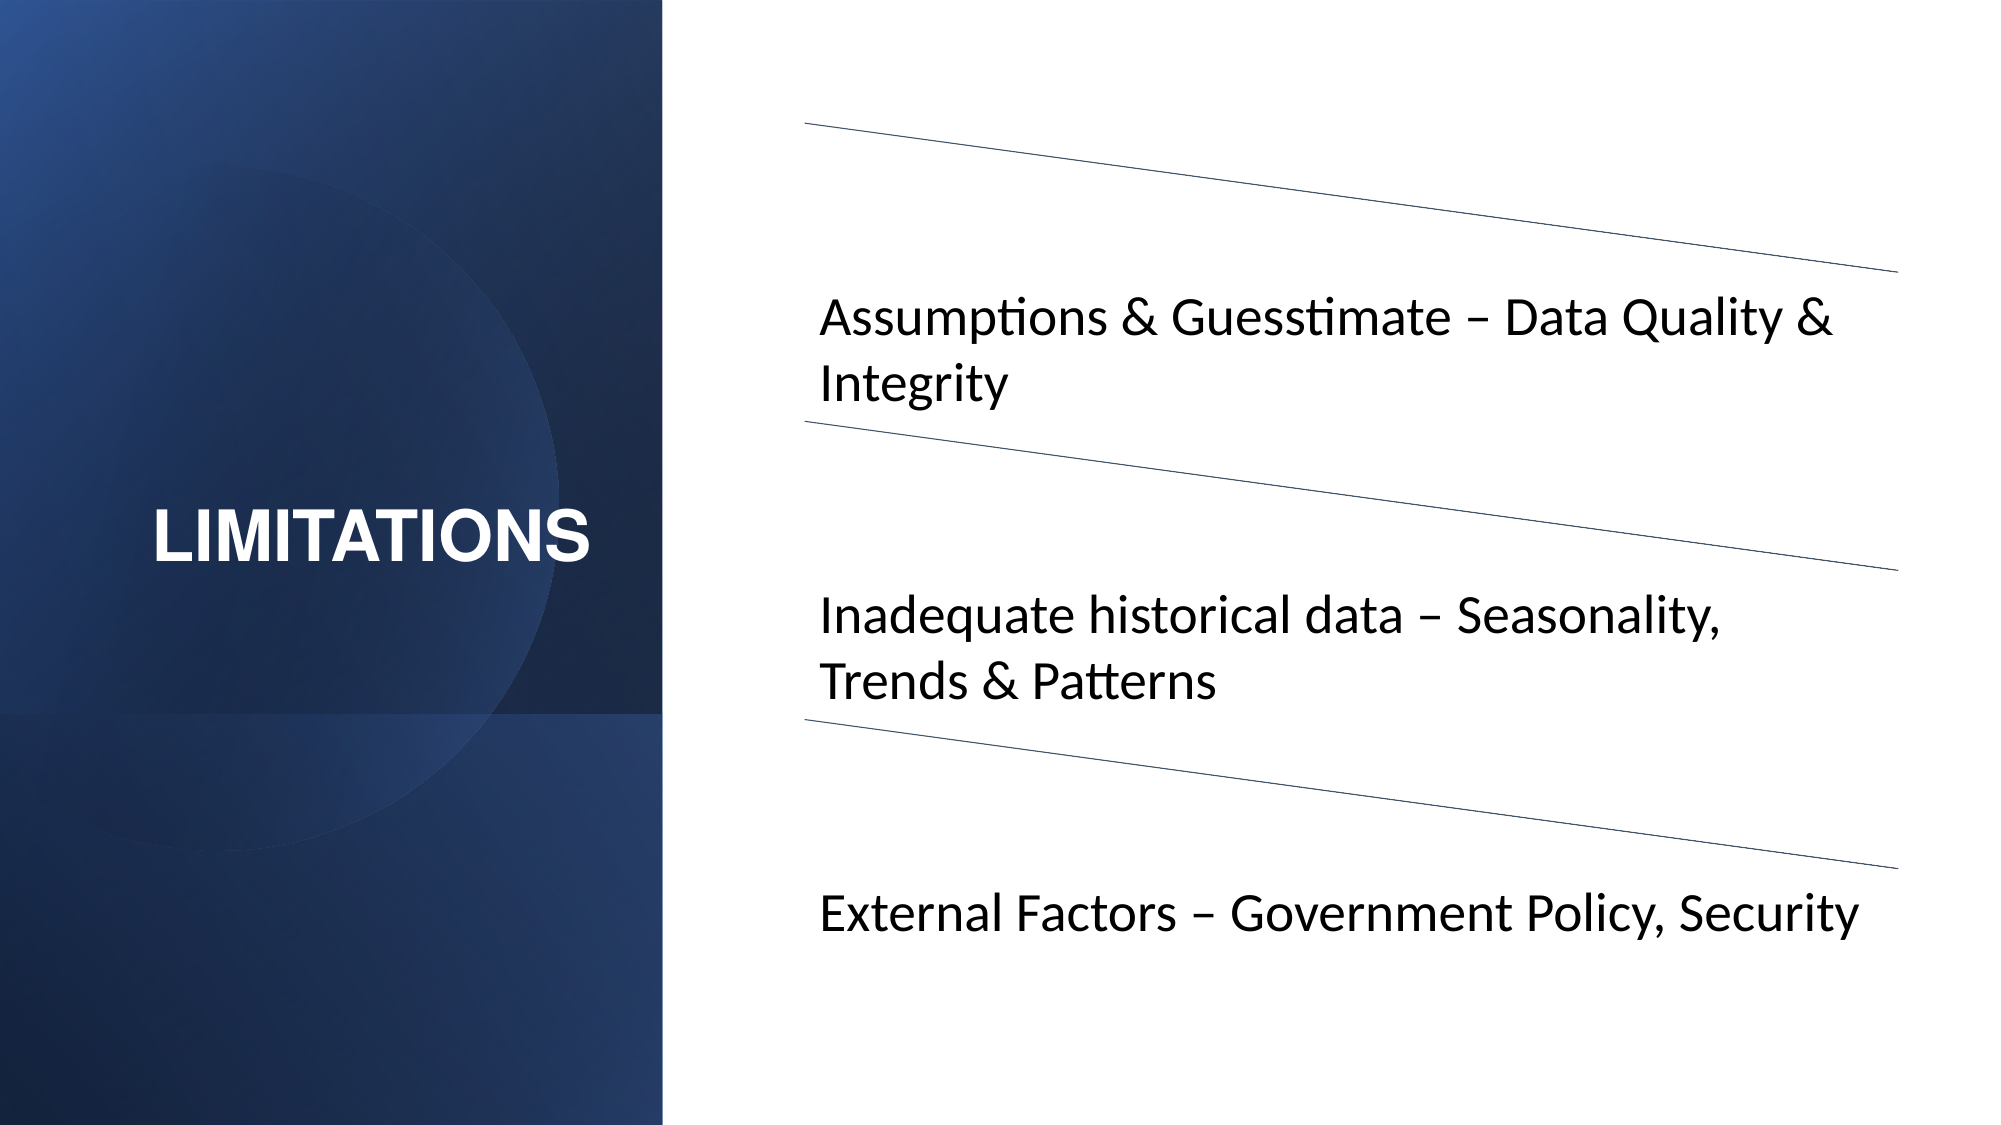

Assumptions & Guesstimate – Data Quality & Integrity
Inadequate historical data – Seasonality, Trends & Patterns
External Factors – Government Policy, Security

# LIMITATIONS